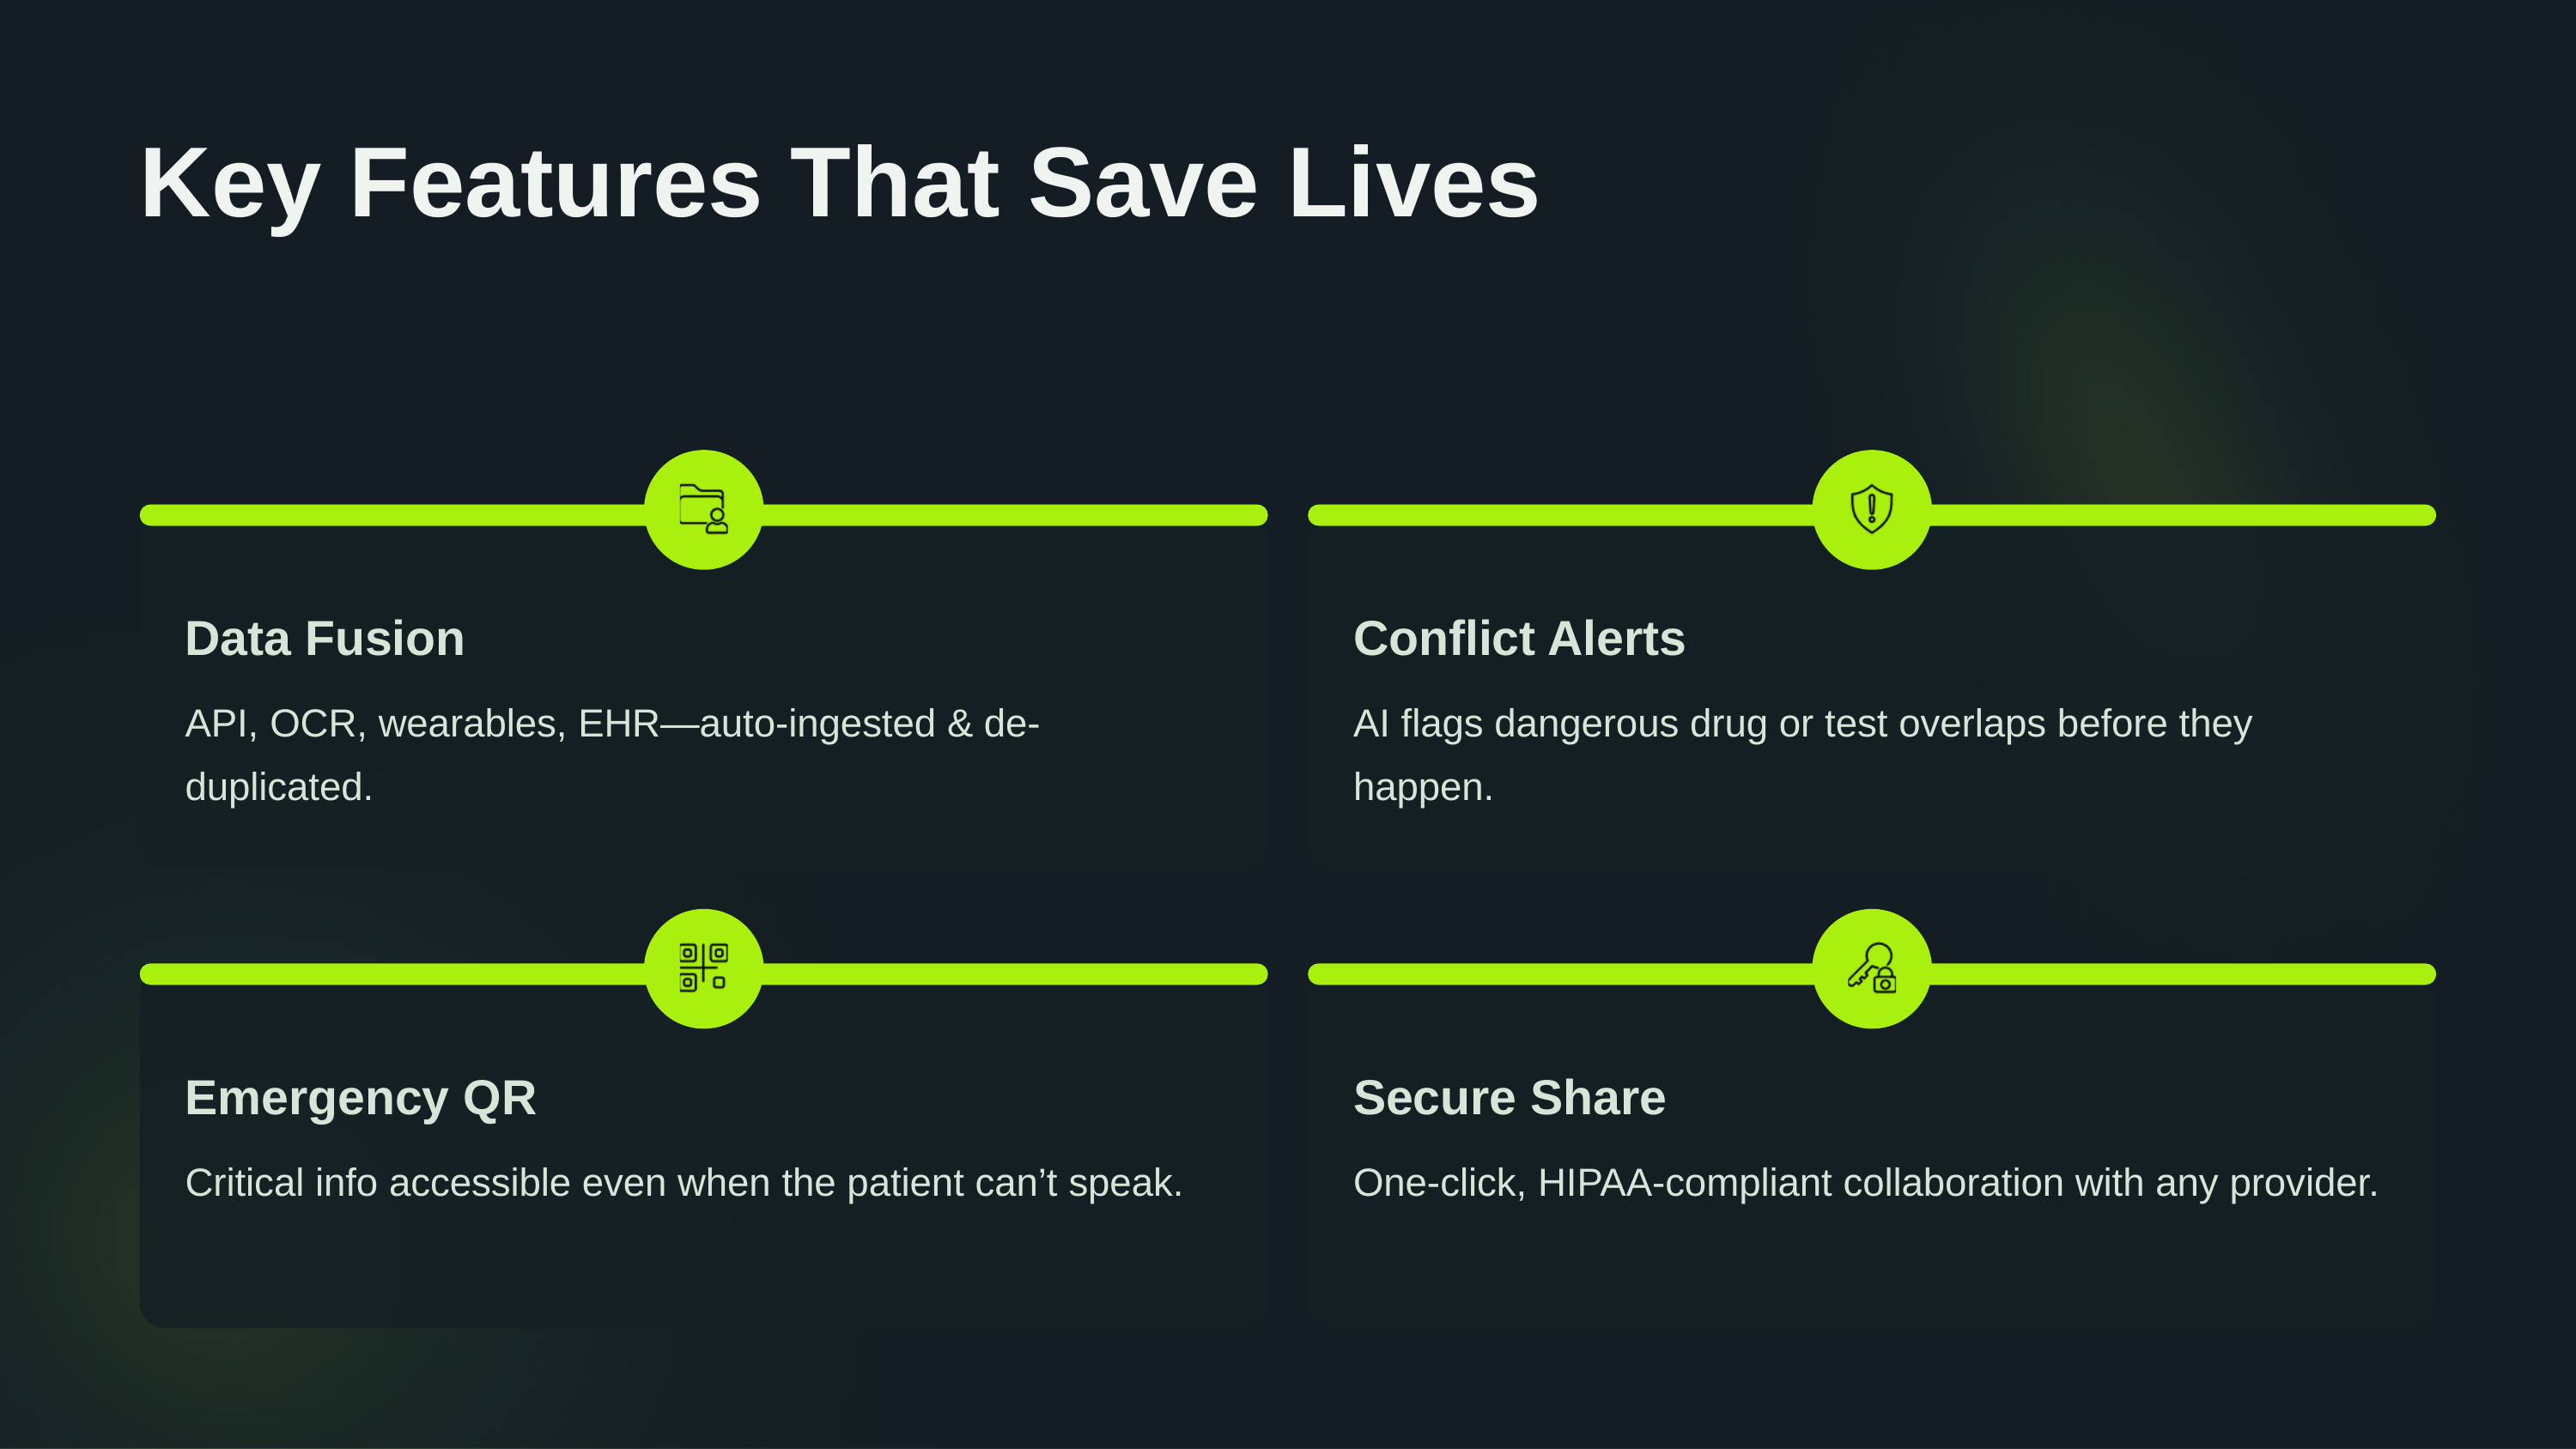

Key Features That Save Lives

Data Fusion
Conflict Alerts
API, OCR, wearables, EHR—auto-ingested & de-duplicated.
AI flags dangerous drug or test overlaps before they happen.

Emergency QR
Secure Share
Critical info accessible even when the patient can’t speak.
One-click, HIPAA-compliant collaboration with any provider.